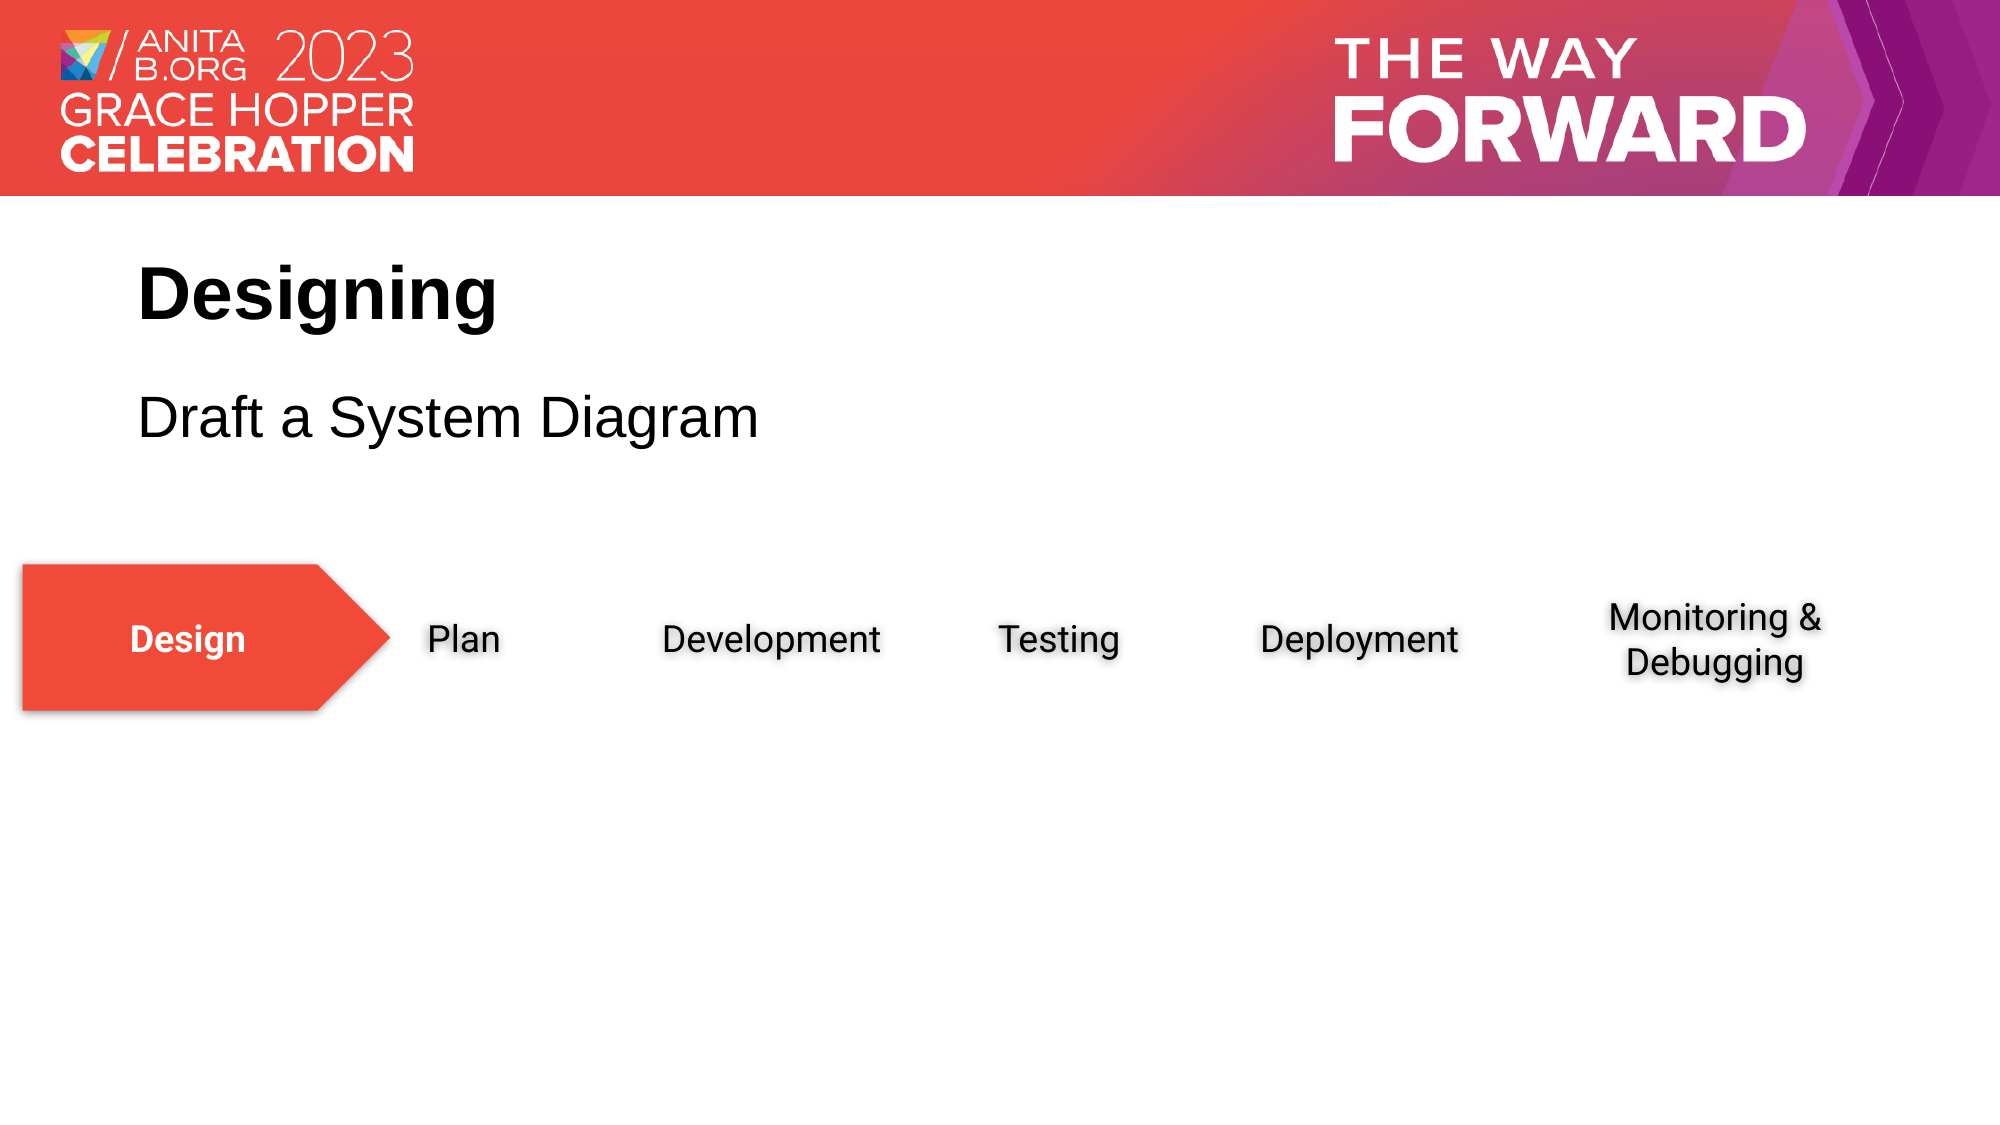

# Designing
Draft a System Diagram
Testing
Deployment
Monitoring & Debugging
Design
Plan
Development